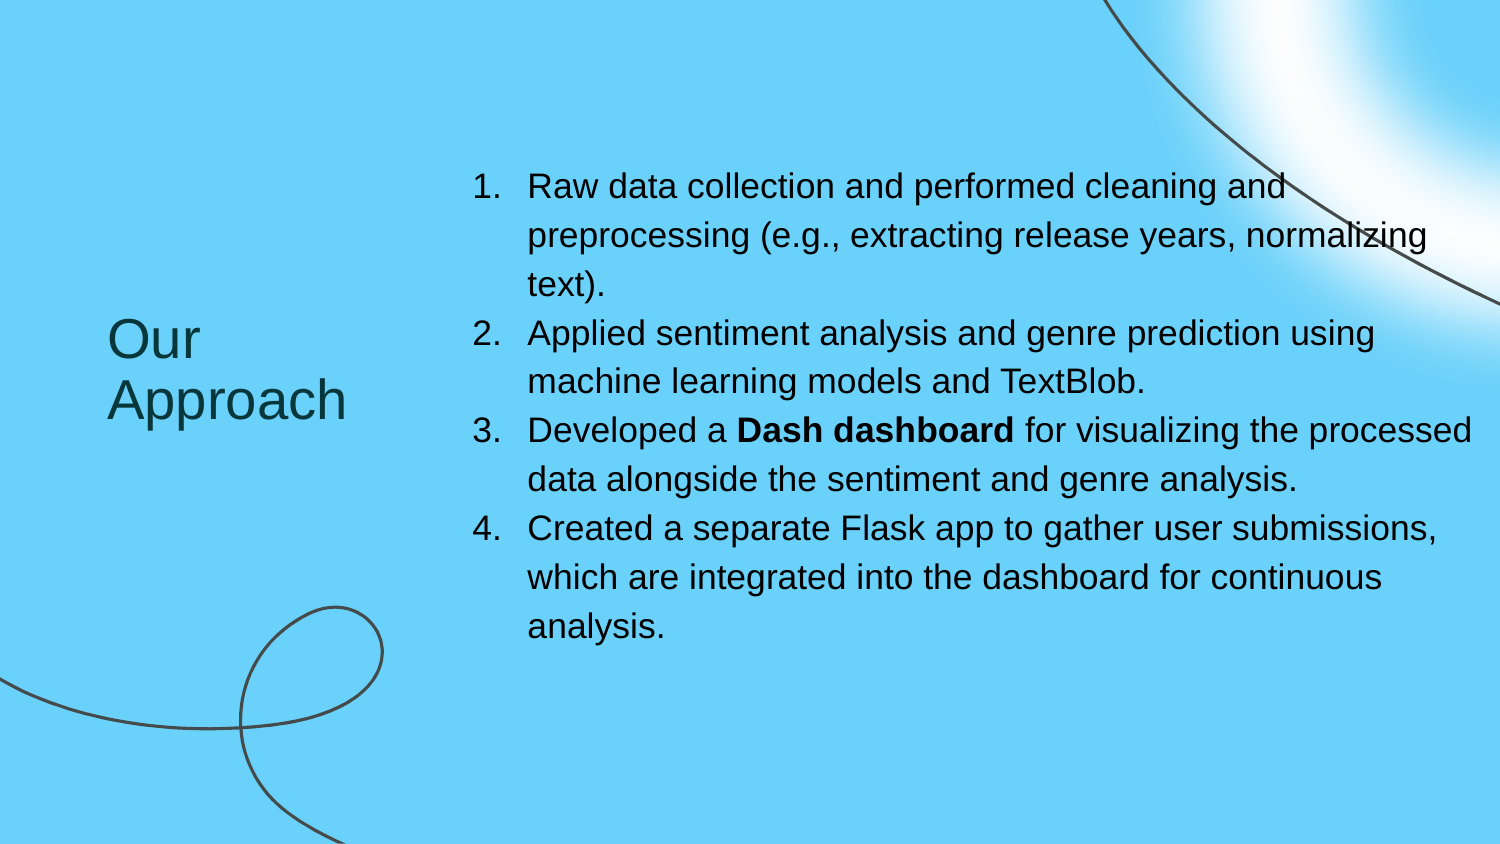

# Raw data collection and performed cleaning and preprocessing (e.g., extracting release years, normalizing text).
Applied sentiment analysis and genre prediction using machine learning models and TextBlob.
Developed a Dash dashboard for visualizing the processed data alongside the sentiment and genre analysis.
Created a separate Flask app to gather user submissions, which are integrated into the dashboard for continuous analysis.

Our Approach